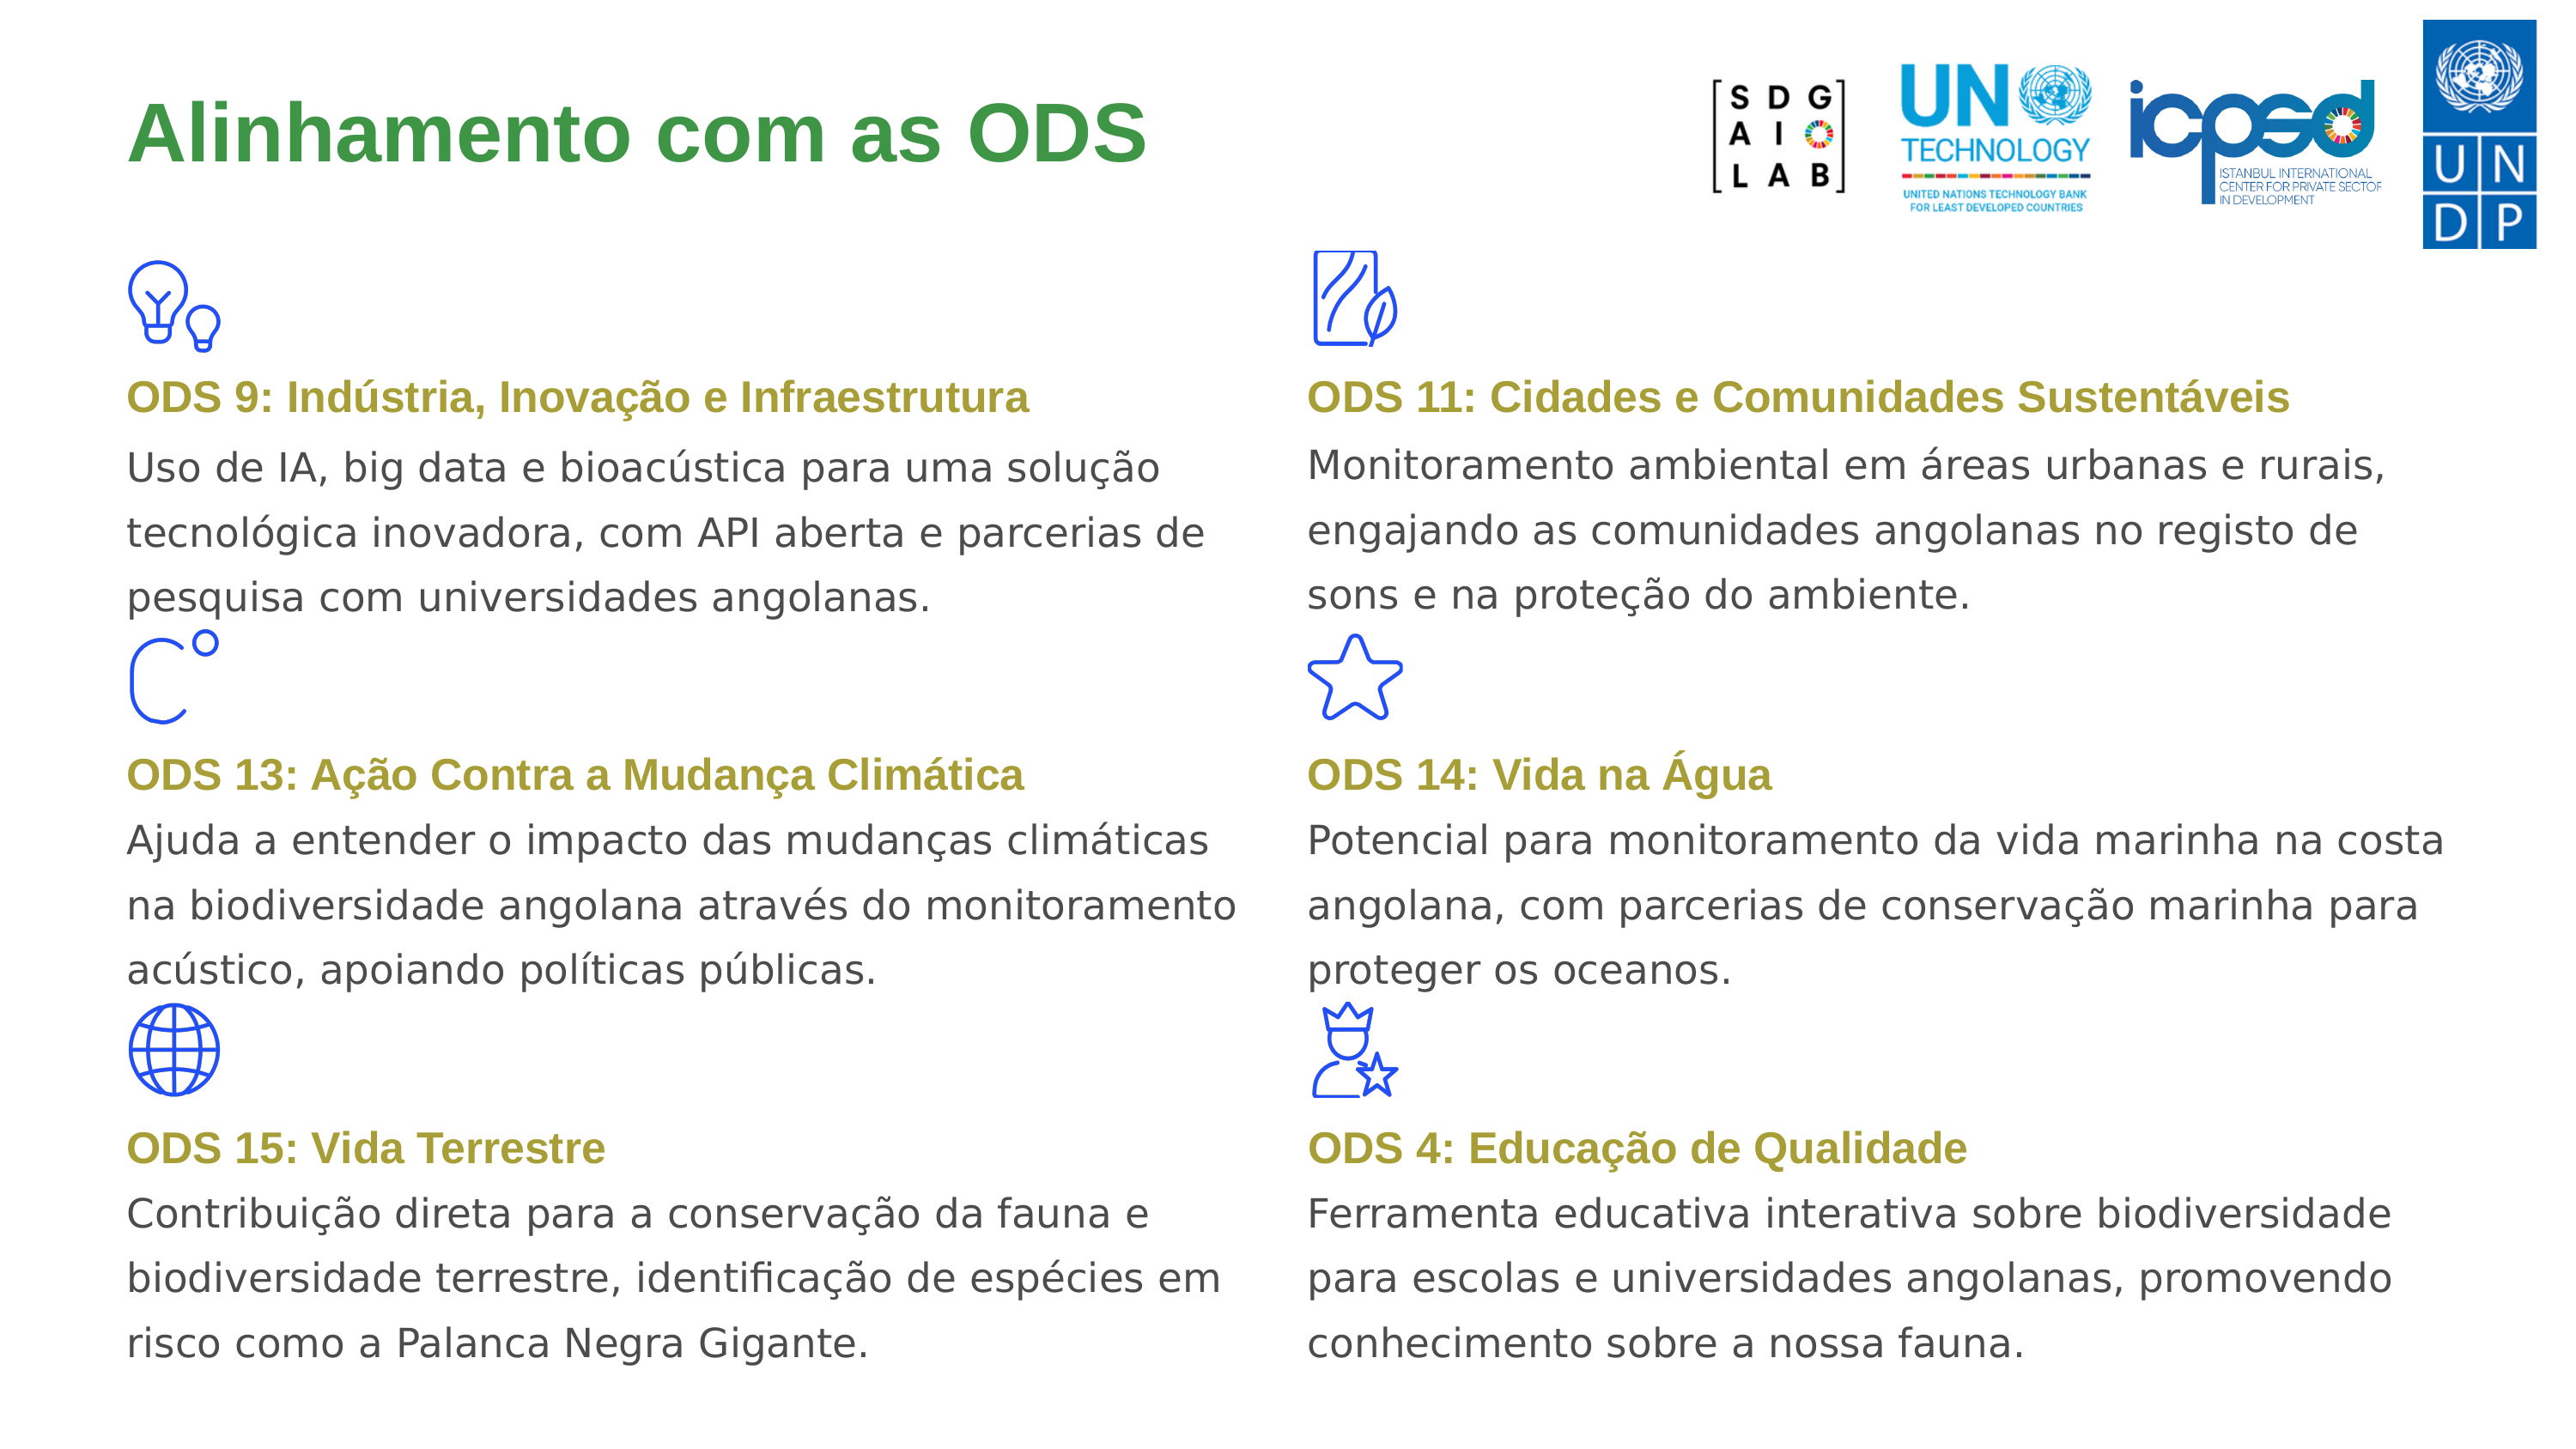

Alinhamento com as ODS

ODS 9: Indústria, Inovação e Infraestrutura
ODS 11: Cidades e Comunidades Sustentáveis
Monitoramento ambiental em áreas urbanas e rurais, engajando as comunidades angolanas no registo de sons e na proteção do ambiente.
Uso de IA, big data e bioacústica para uma solução tecnológica inovadora, com API aberta e parcerias de pesquisa com universidades angolanas.

ODS 13: Ação Contra a Mudança Climática
ODS 14: Vida na Água
Ajuda a entender o impacto das mudanças climáticas na biodiversidade angolana através do monitoramento acústico, apoiando políticas públicas.
Potencial para monitoramento da vida marinha na costa angolana, com parcerias de conservação marinha para proteger os oceanos.

ODS 15: Vida Terrestre
ODS 4: Educação de Qualidade
Contribuição direta para a conservação da fauna e biodiversidade terrestre, identificação de espécies em risco como a Palanca Negra Gigante.
Ferramenta educativa interativa sobre biodiversidade para escolas e universidades angolanas, promovendo conhecimento sobre a nossa fauna.